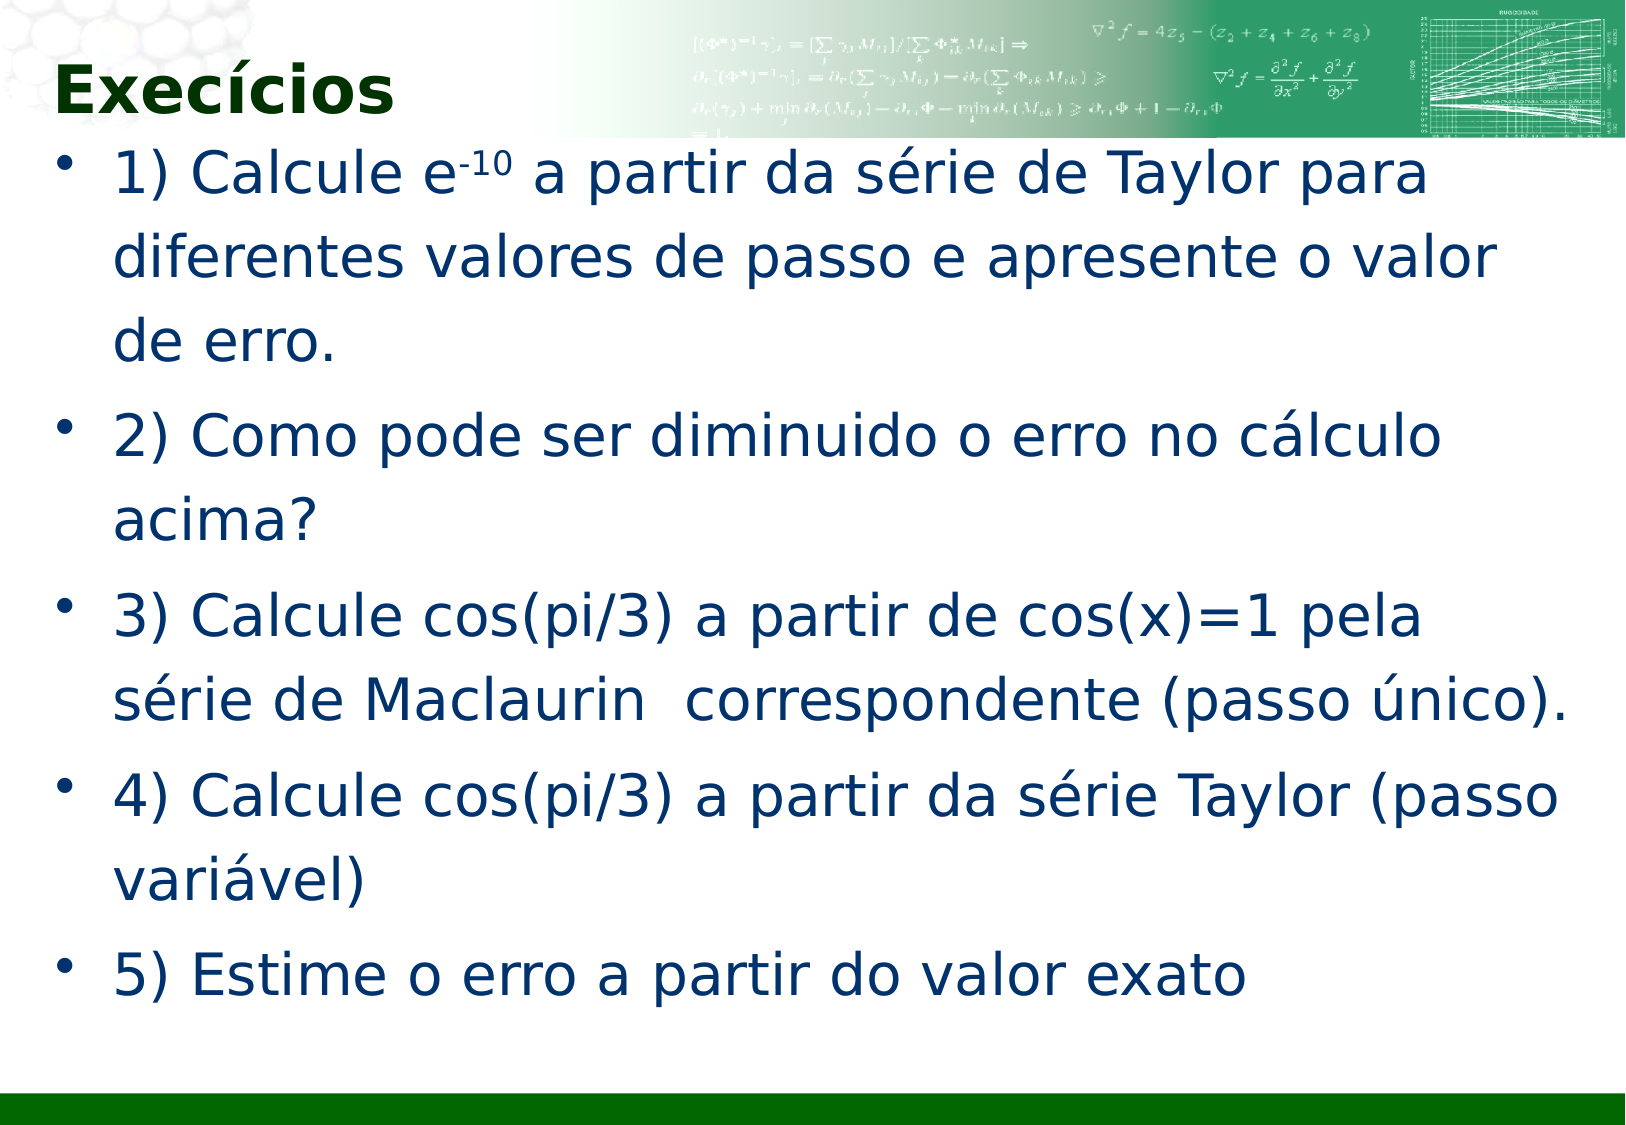

# Execícios
1) Calcule e-10 a partir da série de Taylor para diferentes valores de passo e apresente o valor de erro.
2) Como pode ser diminuido o erro no cálculo acima?
3) Calcule cos(pi/3) a partir de cos(x)=1 pela série de Maclaurin  correspondente (passo único).
4) Calcule cos(pi/3) a partir da série Taylor (passo variável)
5) Estime o erro a partir do valor exato